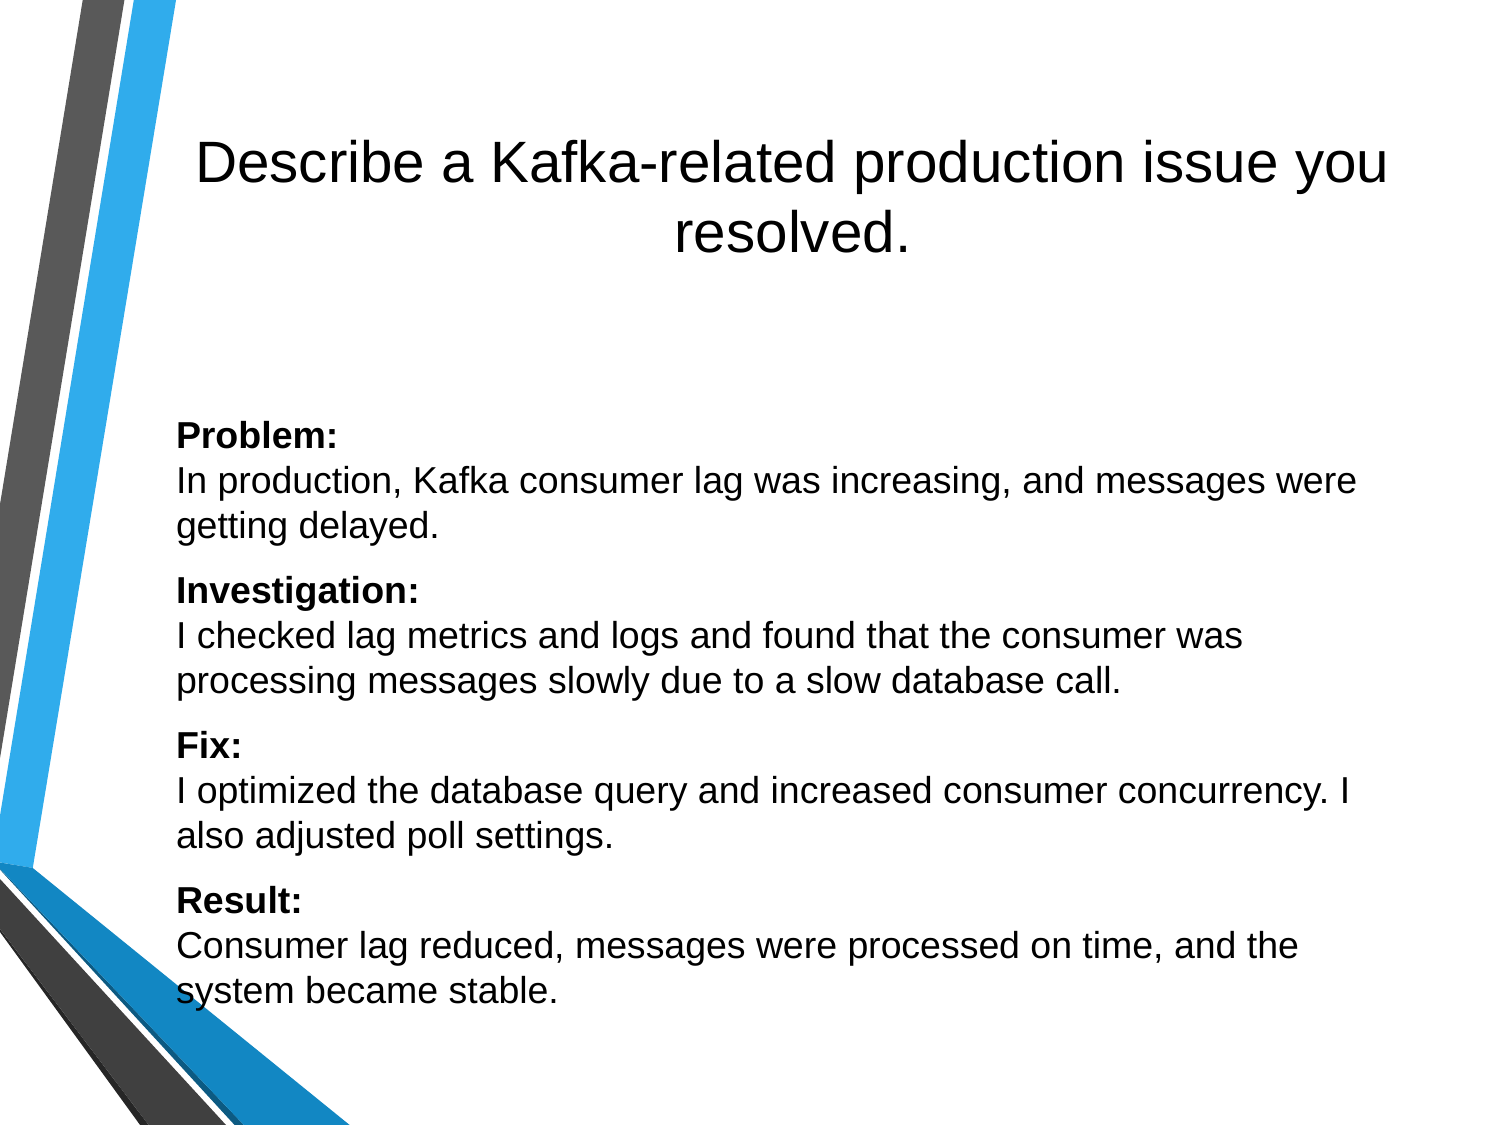

# Describe a Kafka-related production issue you resolved.
Problem:
In production, Kafka consumer lag was increasing, and messages were getting delayed.
Investigation:
I checked lag metrics and logs and found that the consumer was processing messages slowly due to a slow database call.
Fix:
I optimized the database query and increased consumer concurrency. I also adjusted poll settings.
Result:
Consumer lag reduced, messages were processed on time, and the system became stable.